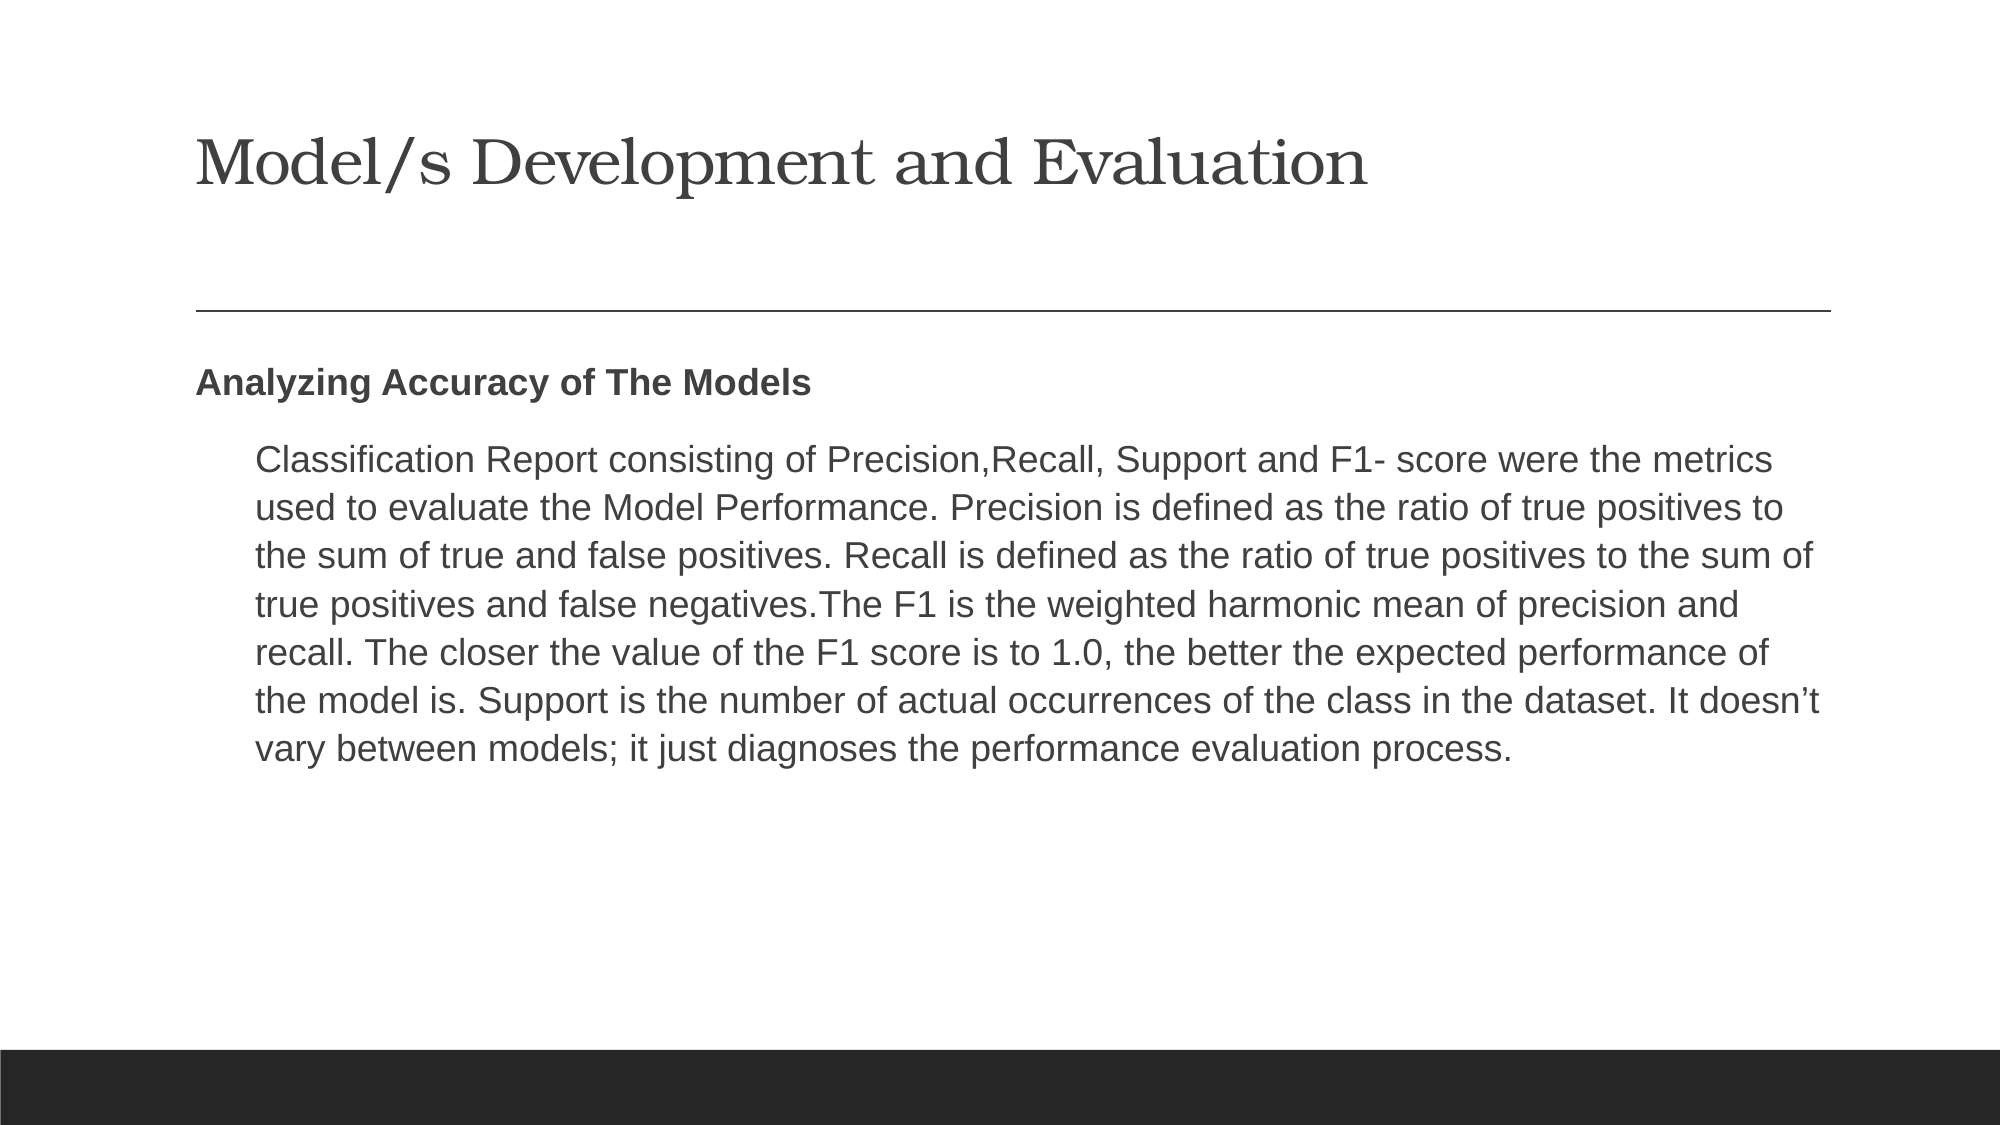

# Model/s Development and Evaluation
Analyzing Accuracy of The Models
Classification Report consisting of Precision,Recall, Support and F1- score were the metrics used to evaluate the Model Performance. Precision is defined as the ratio of true positives to the sum of true and false positives. Recall is defined as the ratio of true positives to the sum of true positives and false negatives.The F1 is the weighted harmonic mean of precision and recall. The closer the value of the F1 score is to 1.0, the better the expected performance of the model is. Support is the number of actual occurrences of the class in the dataset. It doesn’t vary between models; it just diagnoses the performance evaluation process.